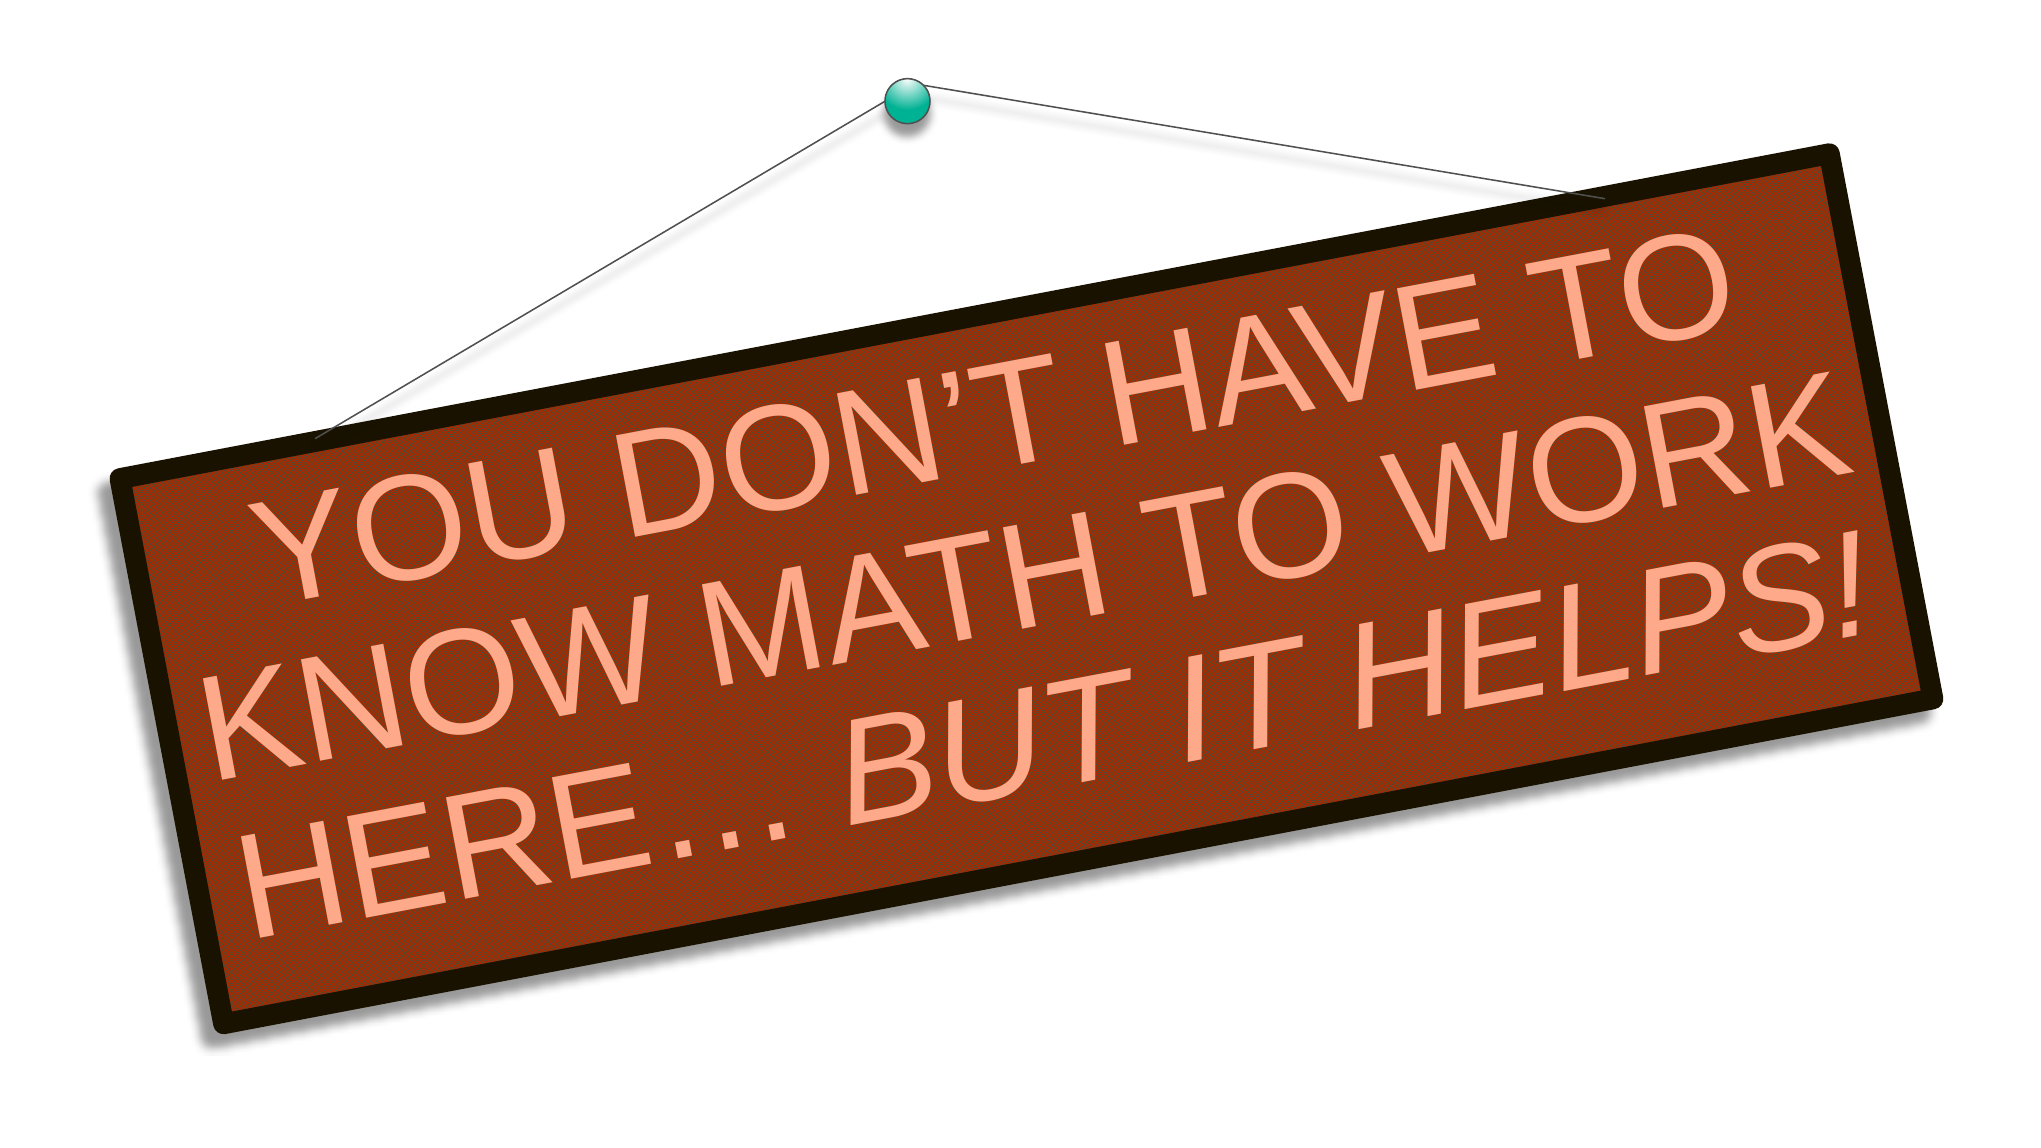

You don’t have to know math to work here… but it helps!